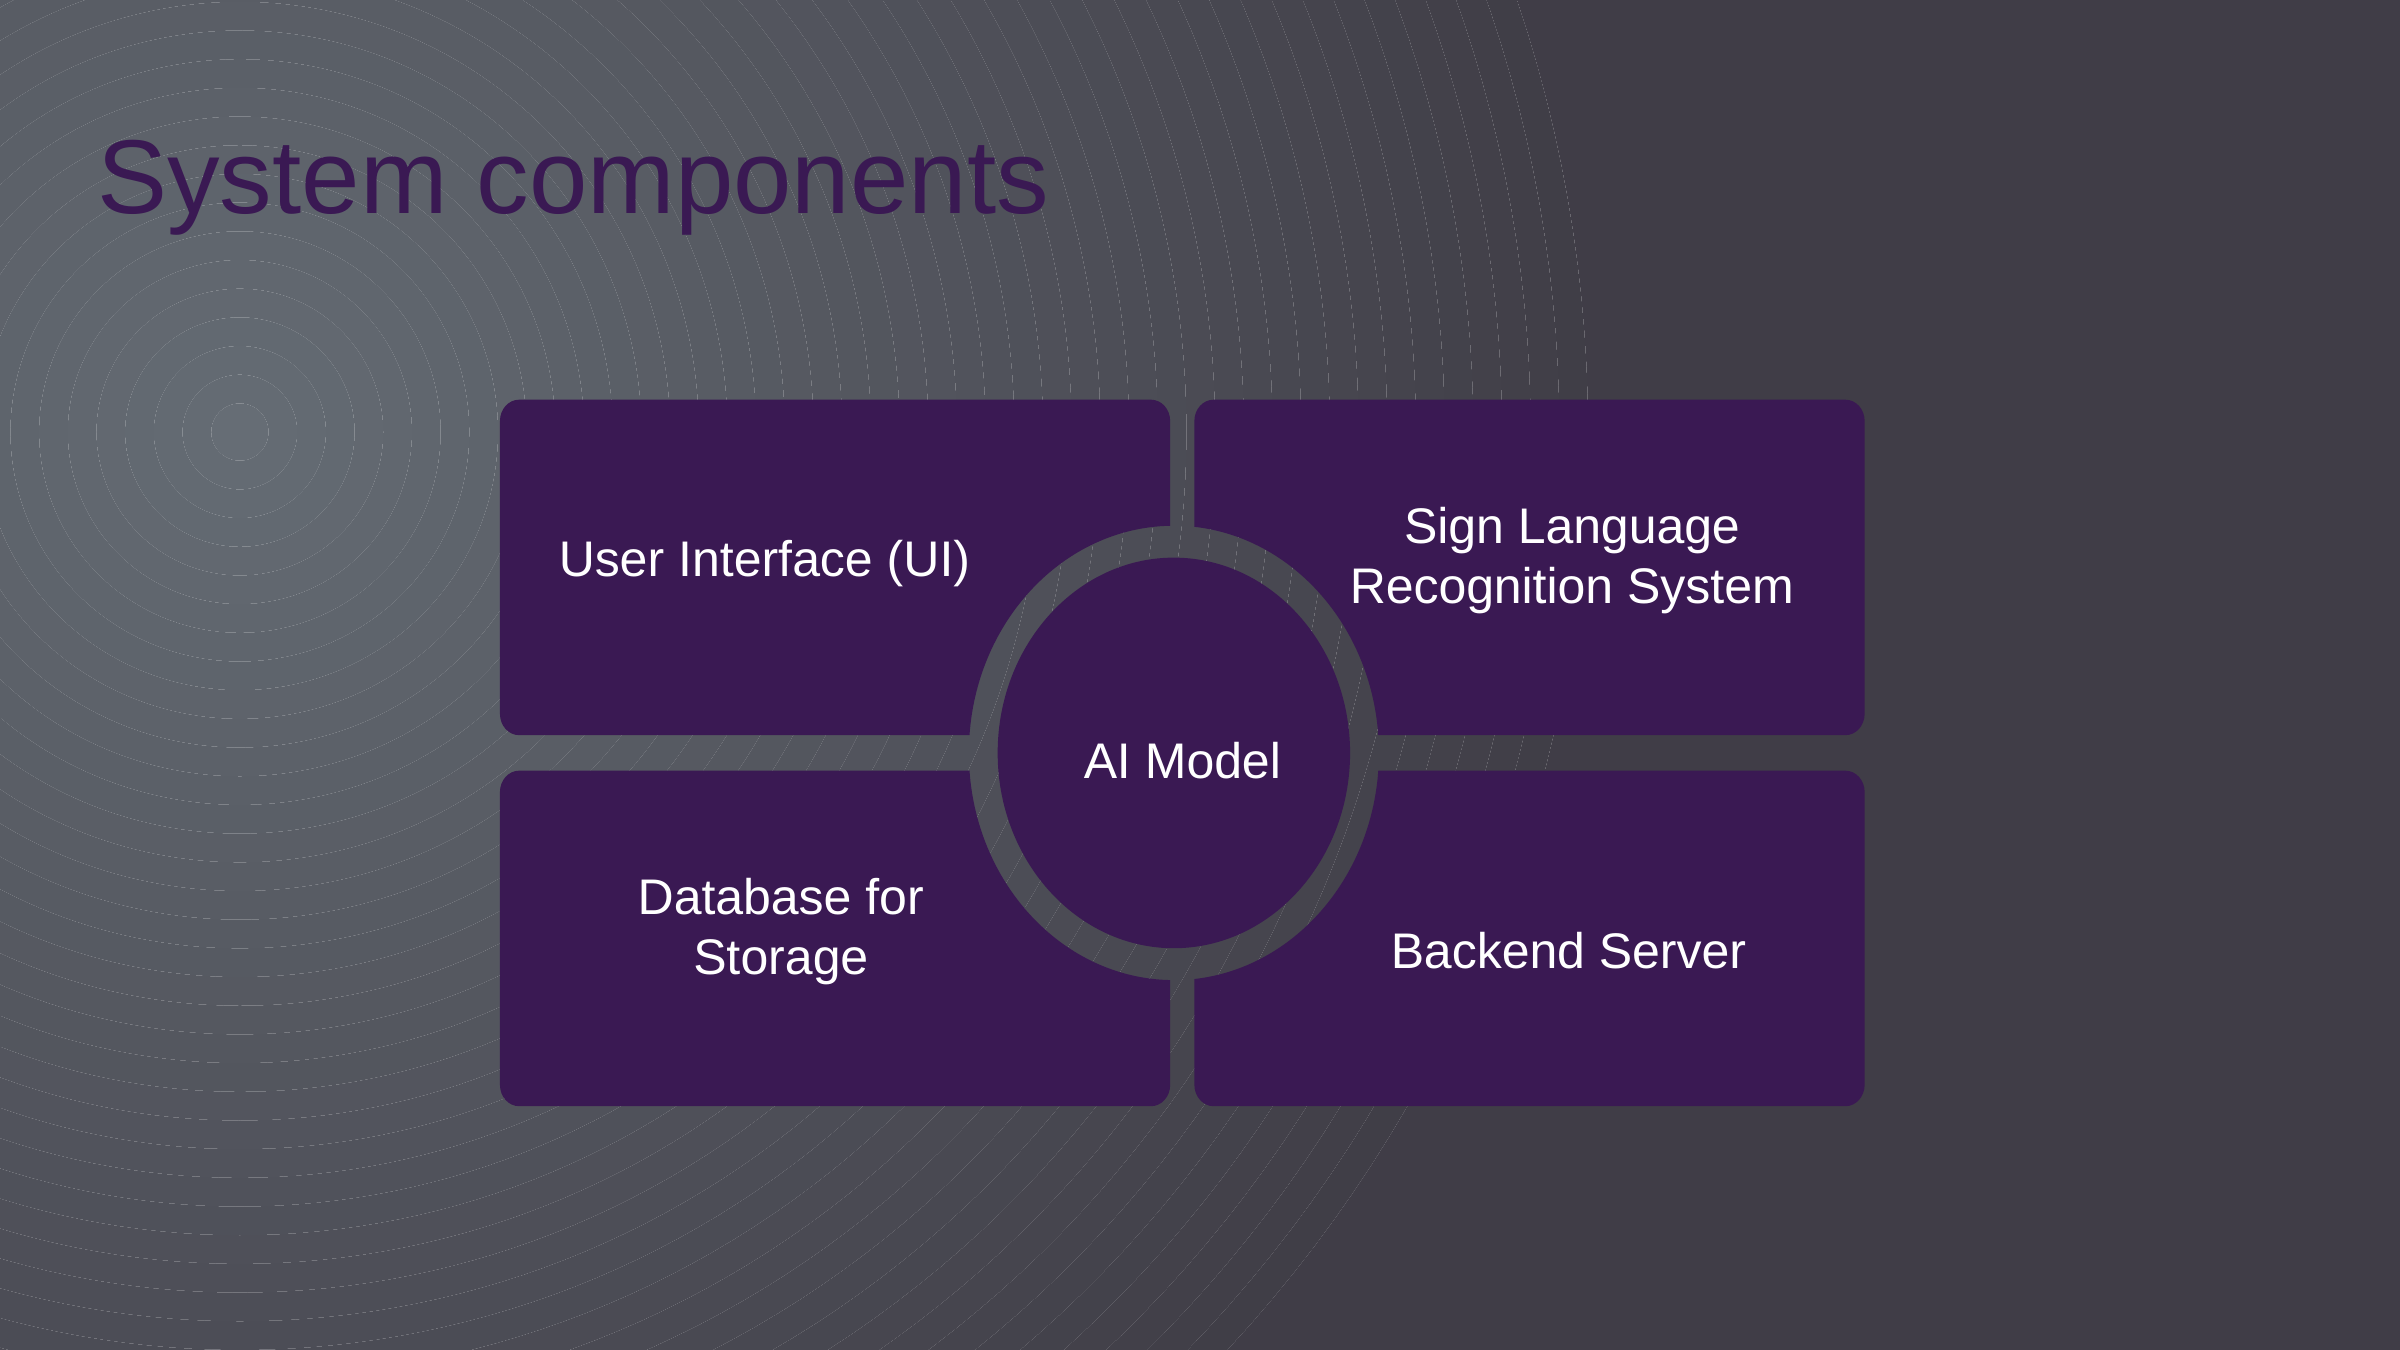

System components

Sign Language Recognition System
User Interface (UI)
AI Model
Database for Storage
Backend Server